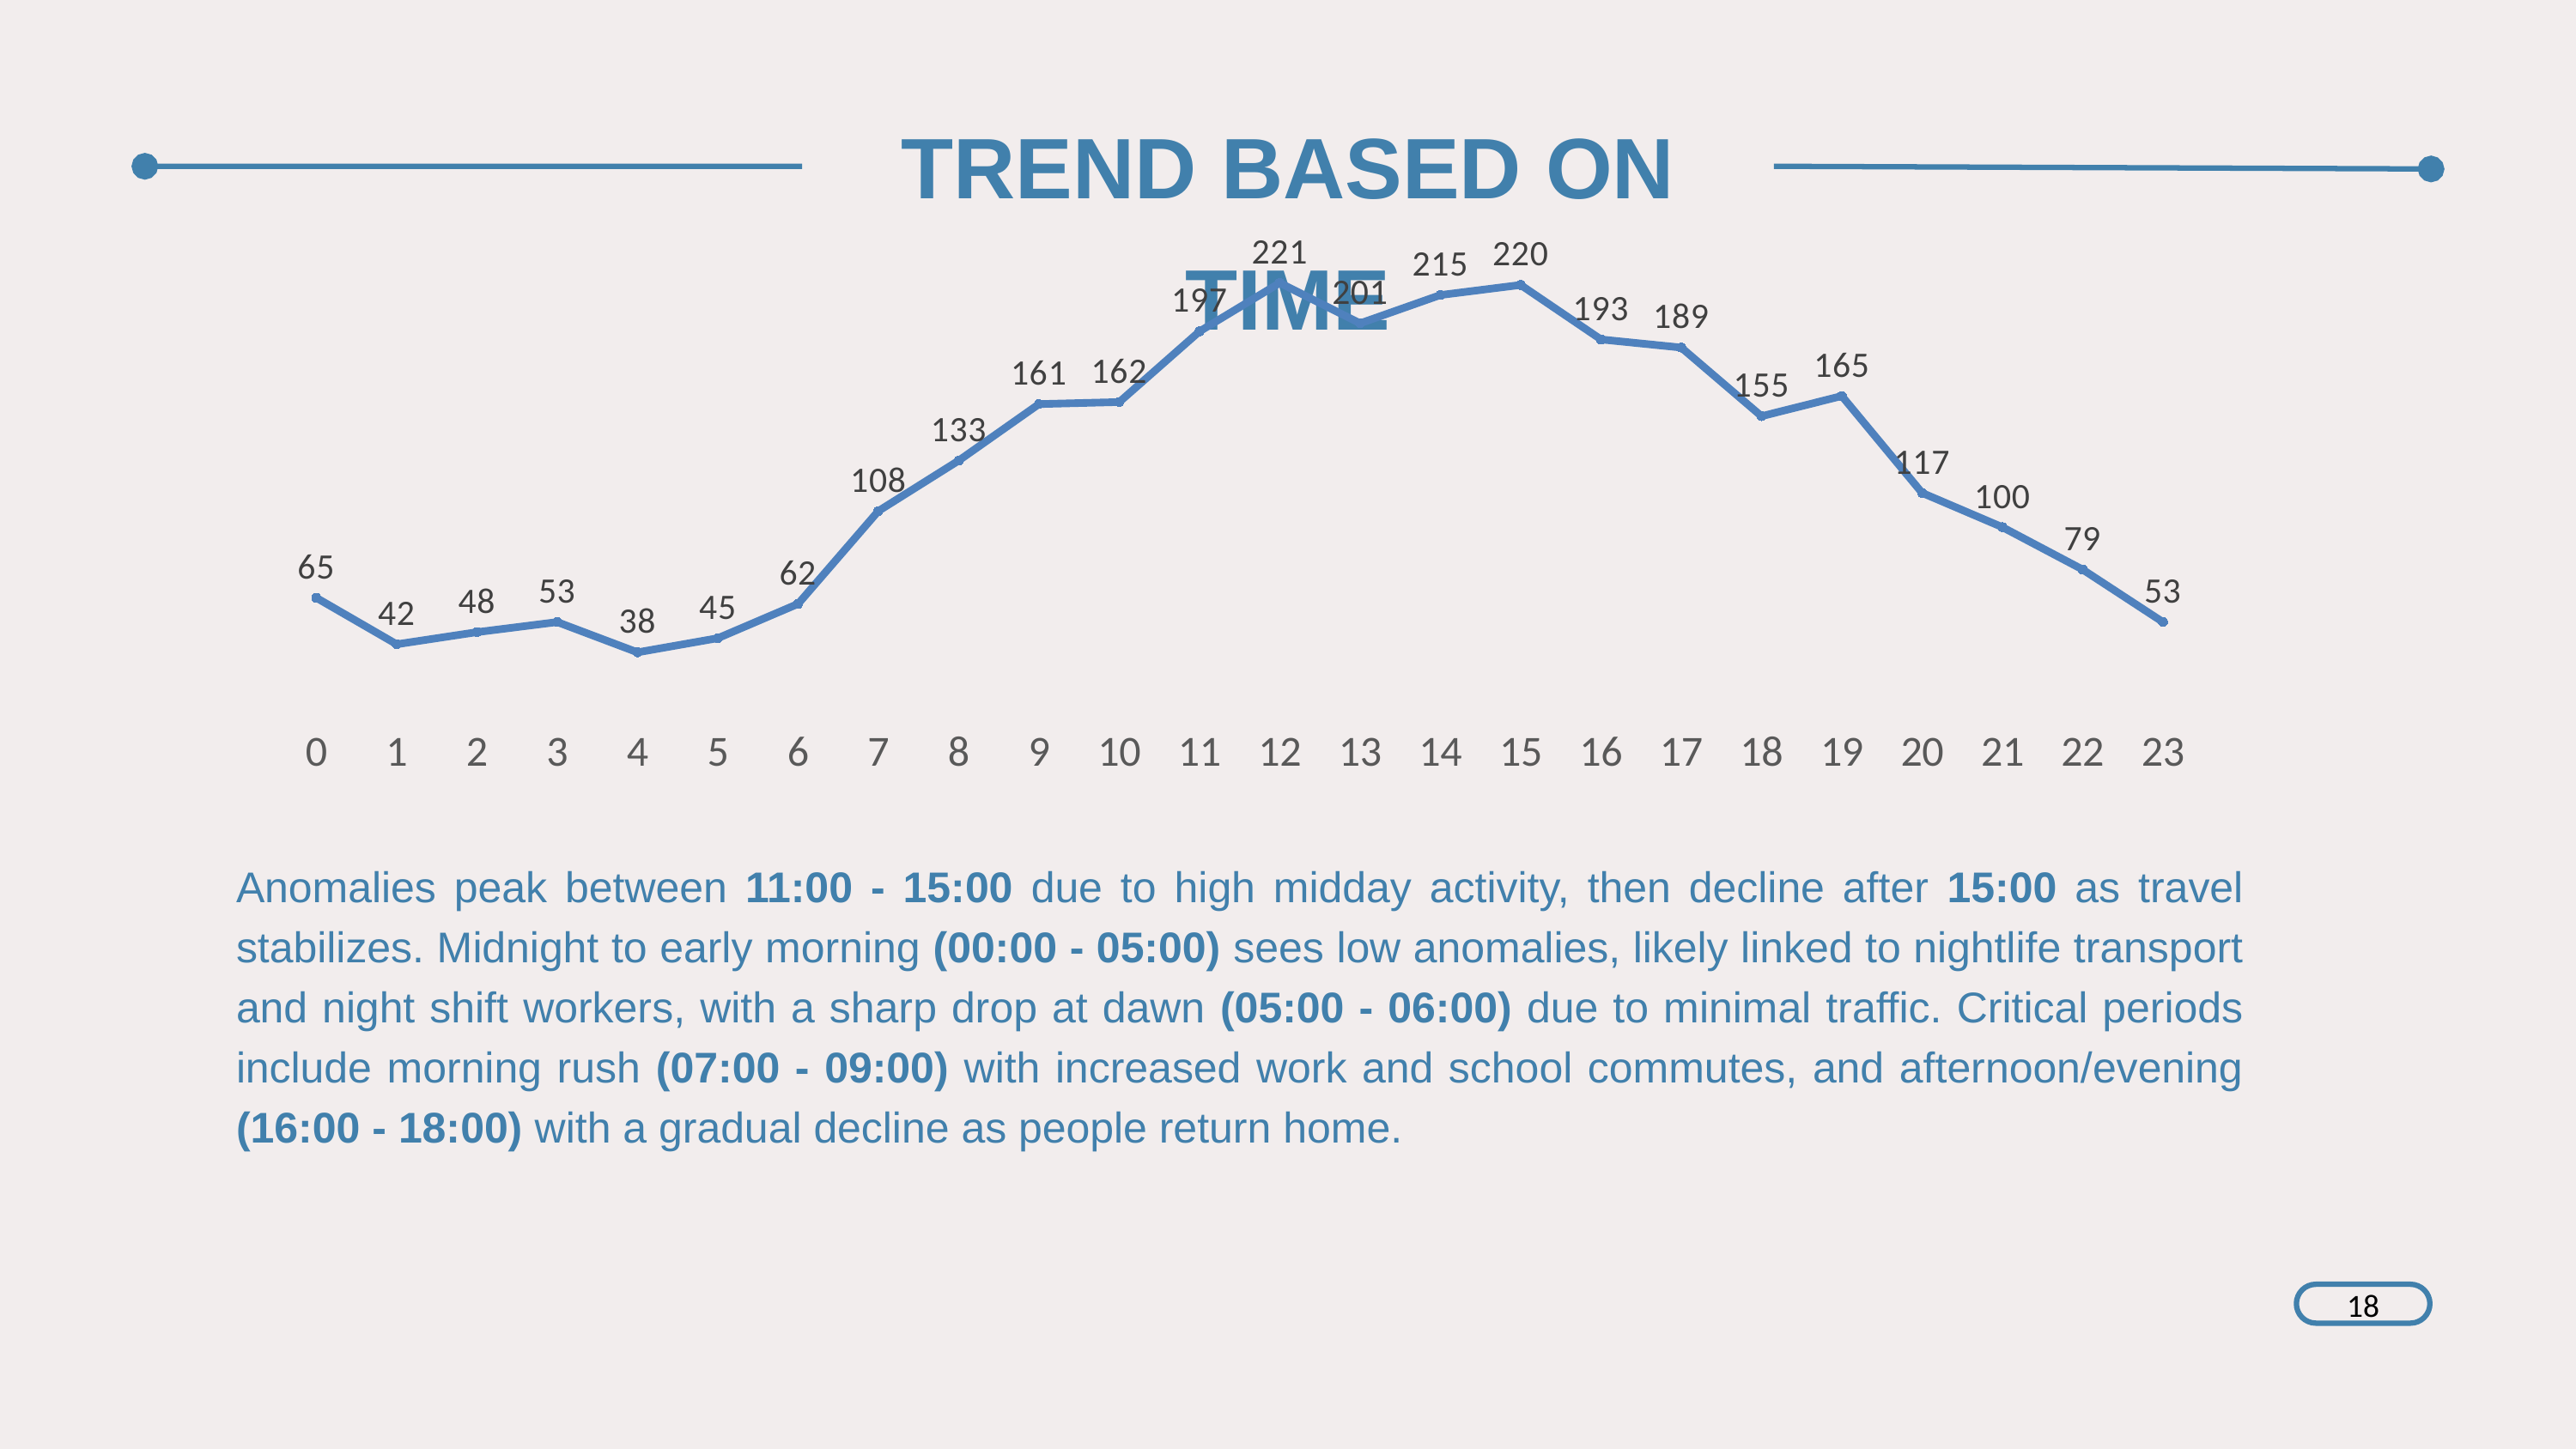

TREND BASED ON TIME

### Chart

| Category | Anomaly Travel |
|---|---|
| 0 | 65.0 |
| 1 | 42.0 |
| 2 | 48.0 |
| 3 | 53.0 |
| 4 | 38.0 |
| 5 | 45.0 |
| 6 | 62.0 |
| 7 | 108.0 |
| 8 | 133.0 |
| 9 | 161.0 |
| 10 | 162.0 |
| 11 | 197.0 |
| 12 | 221.0 |
| 13 | 201.0 |
| 14 | 215.0 |
| 15 | 220.0 |
| 16 | 193.0 |
| 17 | 189.0 |
| 18 | 155.0 |
| 19 | 165.0 |
| 20 | 117.0 |
| 21 | 100.0 |
| 22 | 79.0 |
| 23 | 53.0 |
Anomalies peak between 11:00 - 15:00 due to high midday activity, then decline after 15:00 as travel stabilizes. Midnight to early morning (00:00 - 05:00) sees low anomalies, likely linked to nightlife transport and night shift workers, with a sharp drop at dawn (05:00 - 06:00) due to minimal traffic. Critical periods include morning rush (07:00 - 09:00) with increased work and school commutes, and afternoon/evening (16:00 - 18:00) with a gradual decline as people return home.

18